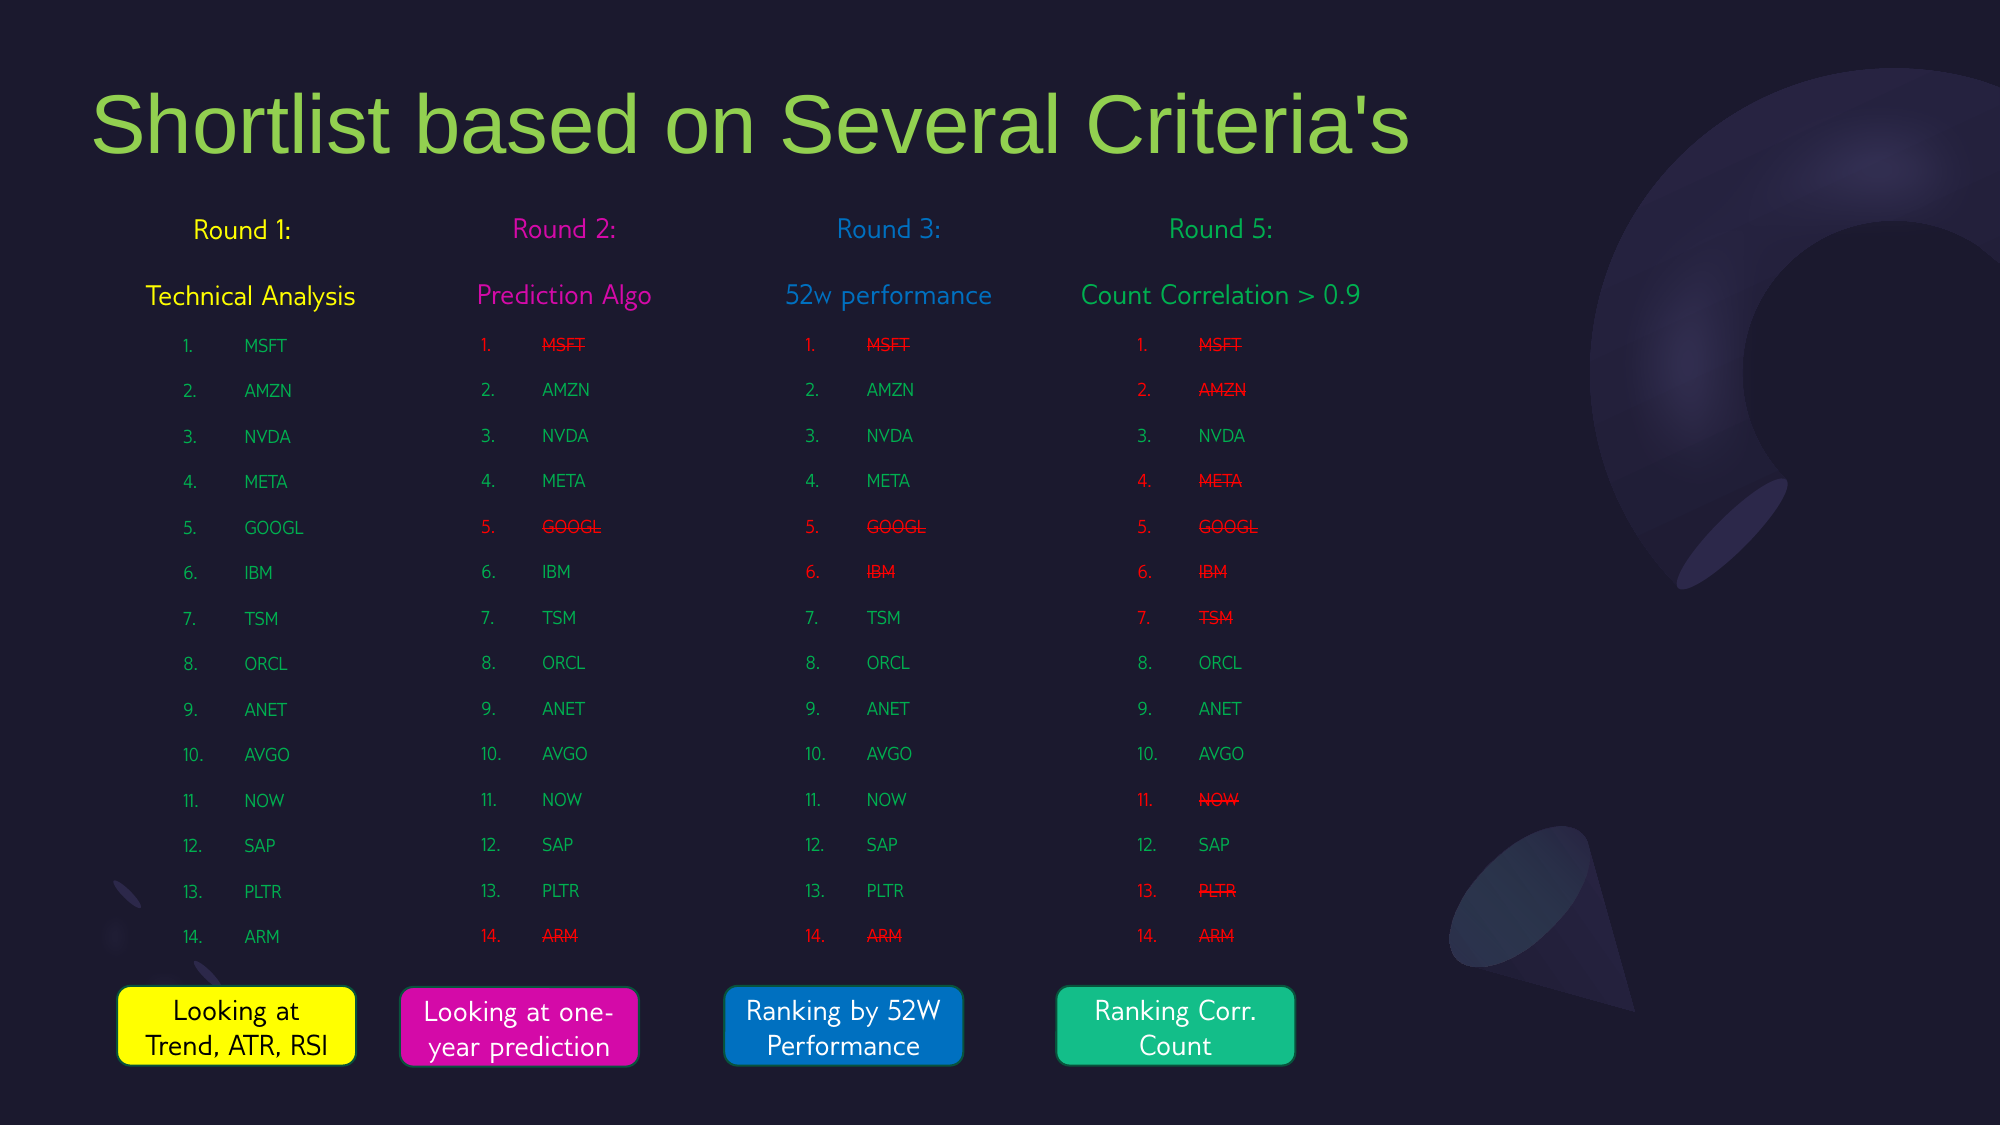

# Shortlist based on Several Criteria's
Round 3:
52w performance
MSFT
AMZN
NVDA
META
GOOGL
IBM
TSM
ORCL
ANET
AVGO
NOW
SAP
PLTR
ARM
Round 5:
Count Correlation > 0.9
MSFT
AMZN
NVDA
META
GOOGL
IBM
TSM
ORCL
ANET
AVGO
NOW
SAP
PLTR
ARM
Round 2:
Prediction Algo
MSFT
AMZN
NVDA
META
GOOGL
IBM
TSM
ORCL
ANET
AVGO
NOW
SAP
PLTR
ARM
Round 1:
Technical Analysis
MSFT
AMZN
NVDA
META
GOOGL
IBM
TSM
ORCL
ANET
AVGO
NOW
SAP
PLTR
ARM
Ranking by 52W Performance
Ranking Corr. Count
Looking at Trend, ATR, RSI
Looking at one-year prediction